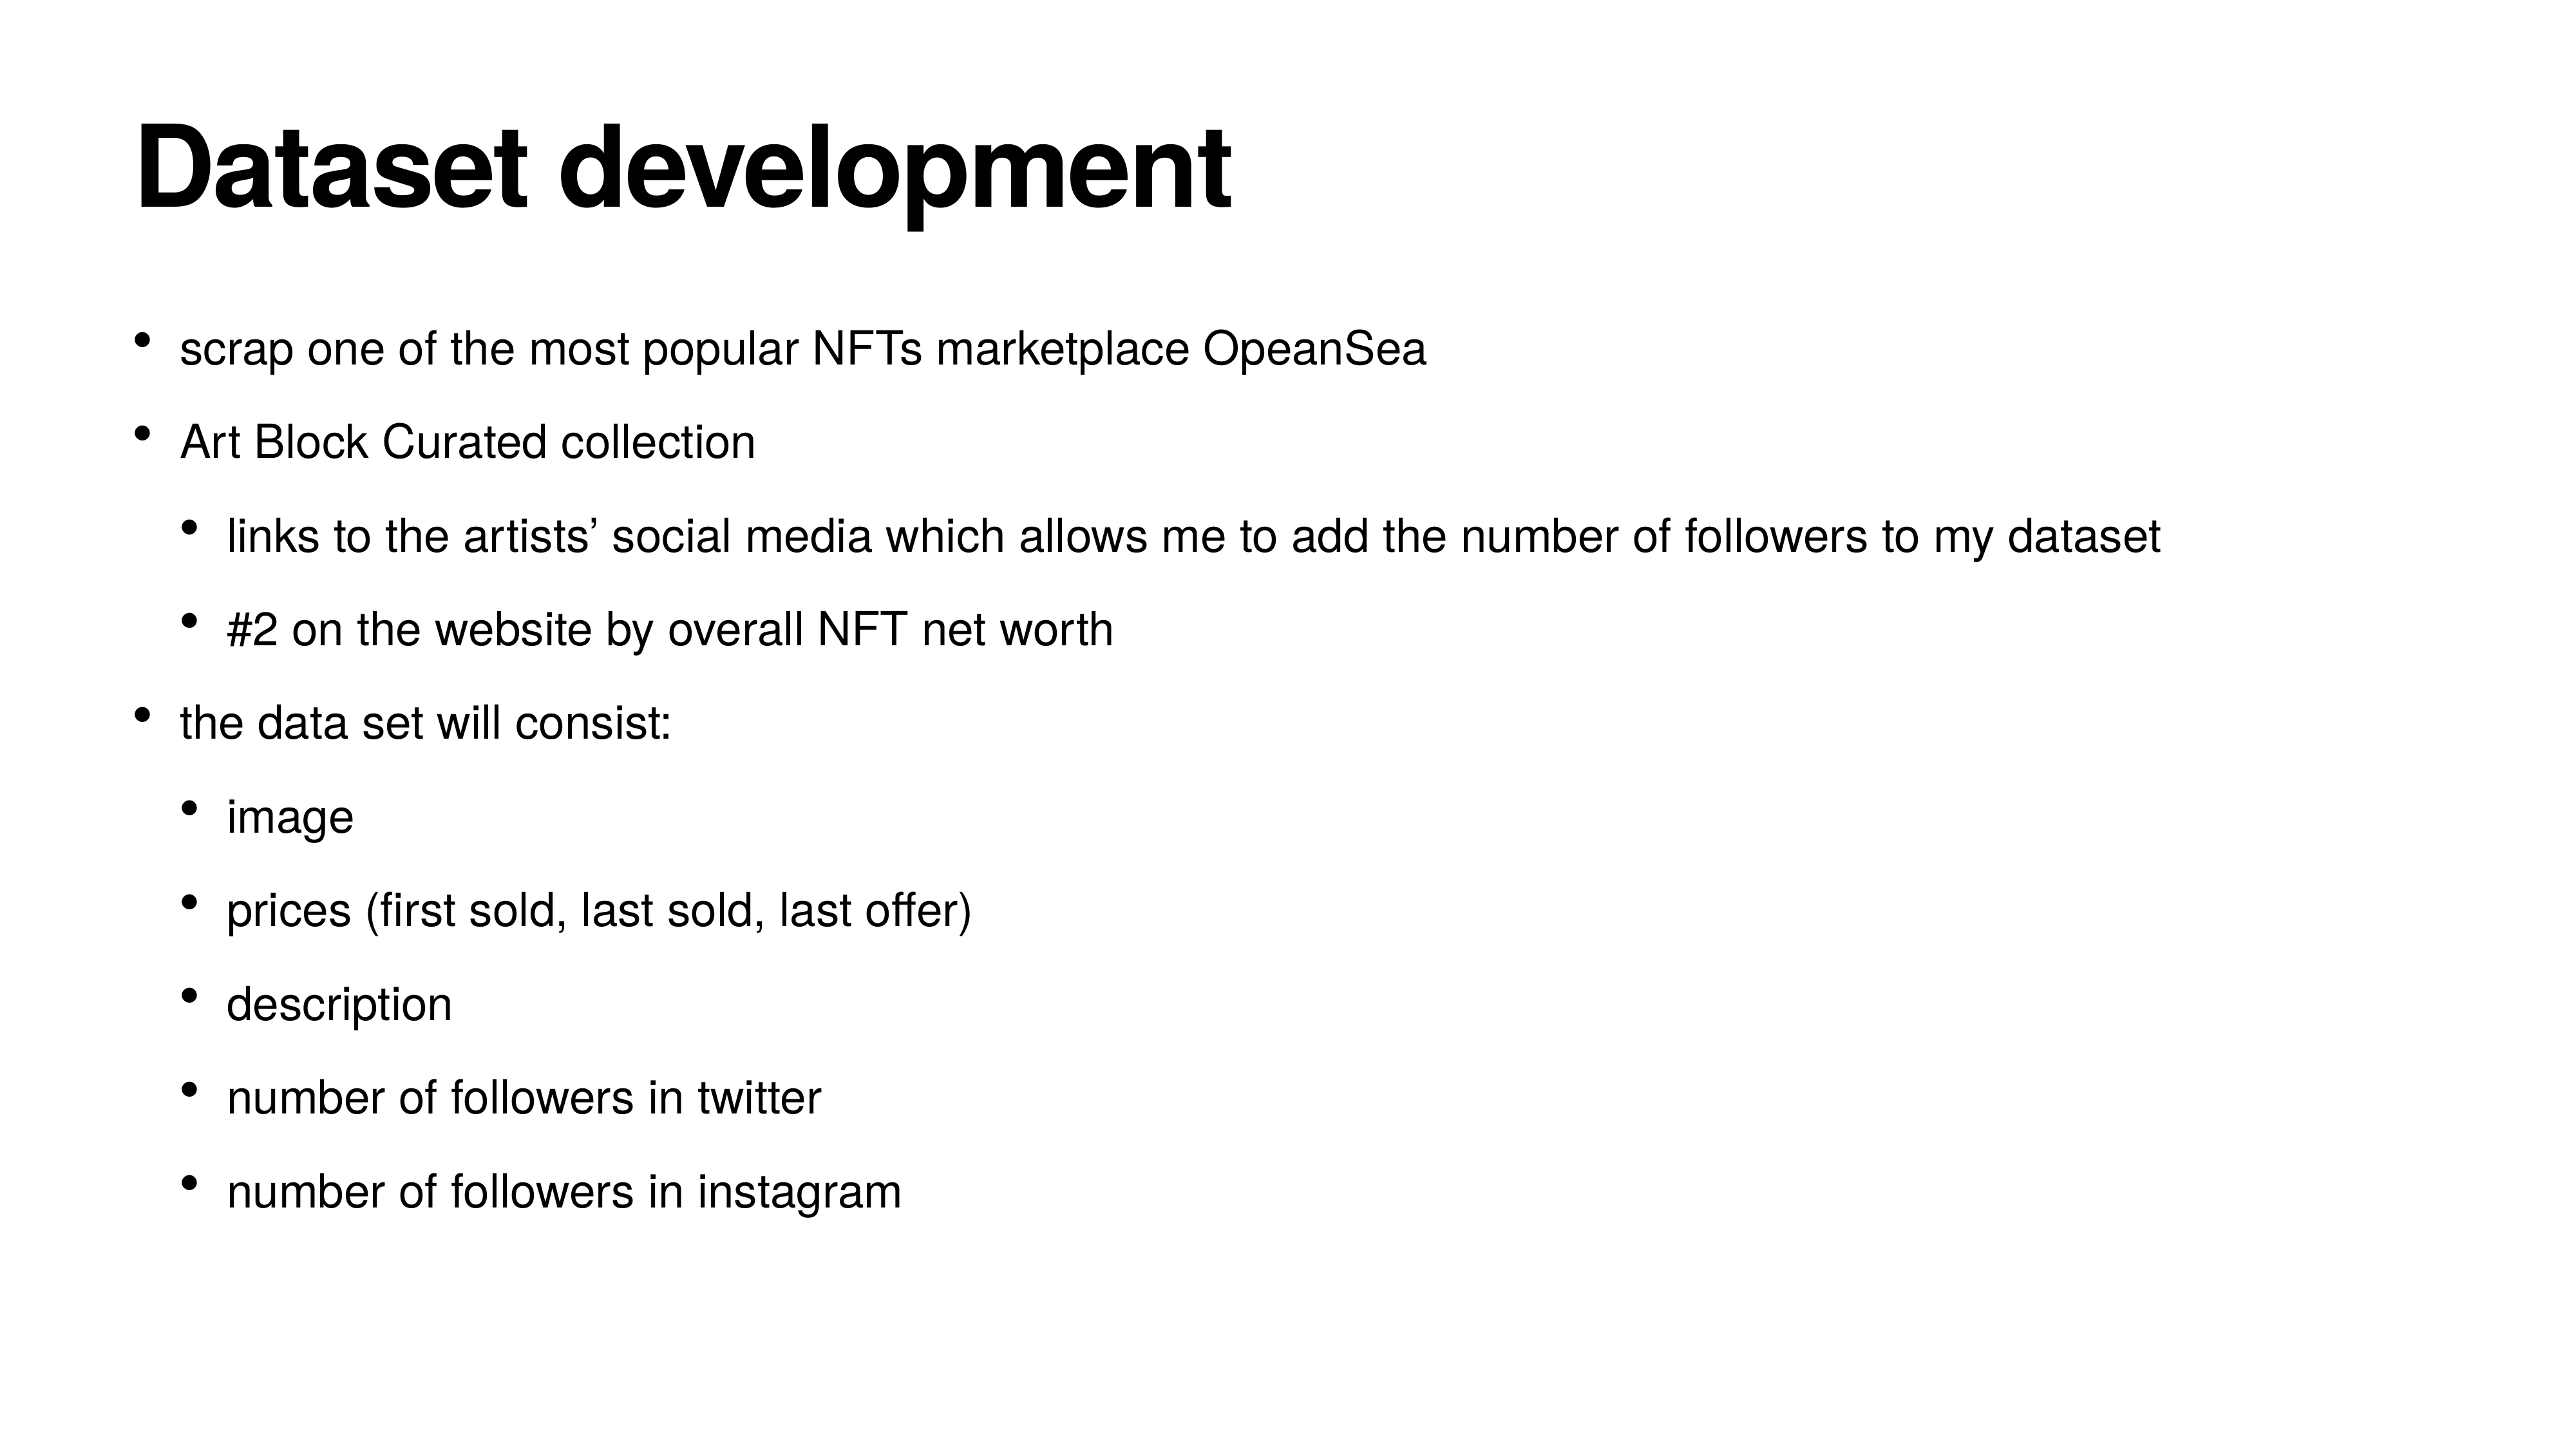

# Dataset development
scrap one of the most popular NFTs marketplace OpeanSea
Art Block Curated collection
links to the artists’ social media which allows me to add the number of followers to my dataset
#2 on the website by overall NFT net worth
the data set will consist:
image
prices (first sold, last sold, last offer)
description
number of followers in twitter
number of followers in instagram